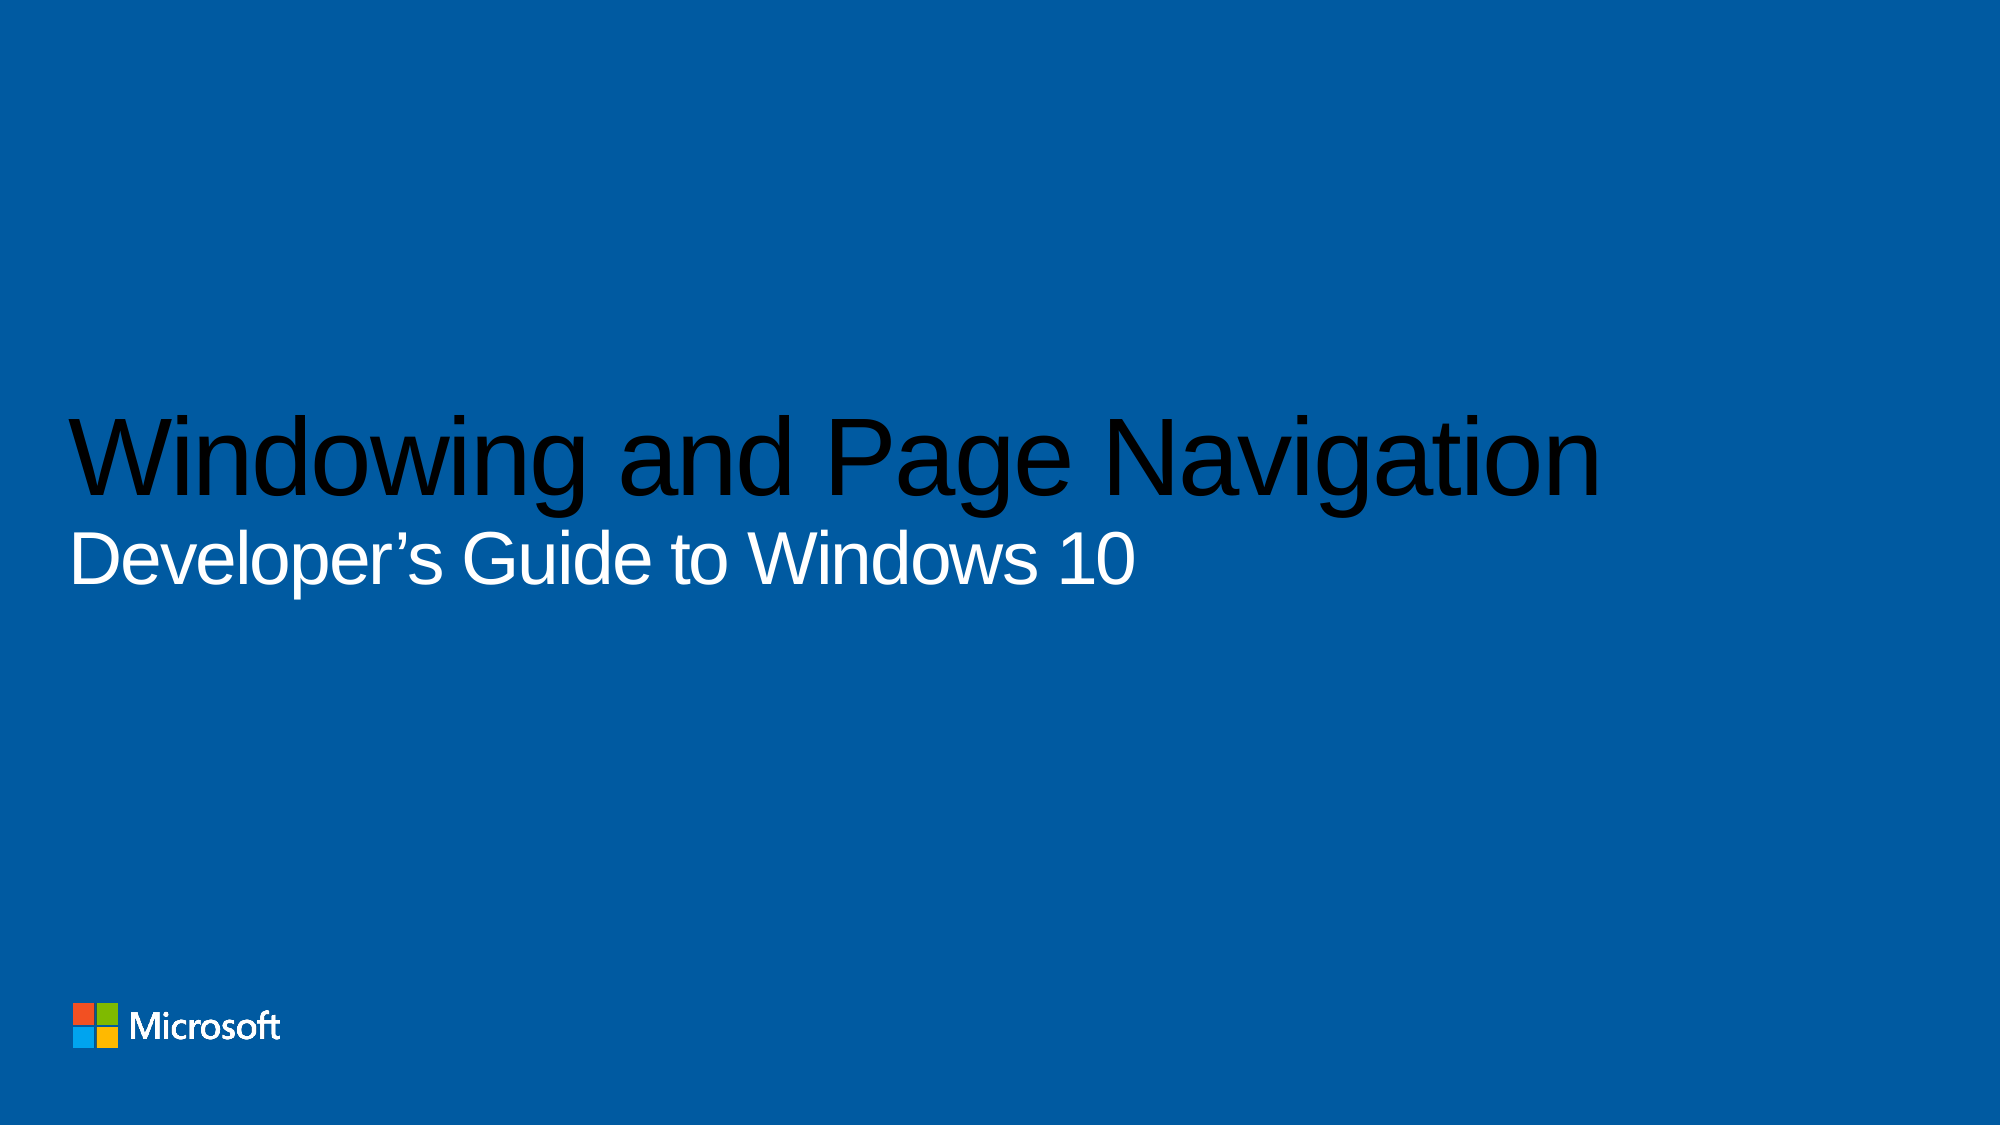

# Windowing and Page Navigation Developer’s Guide to Windows 10